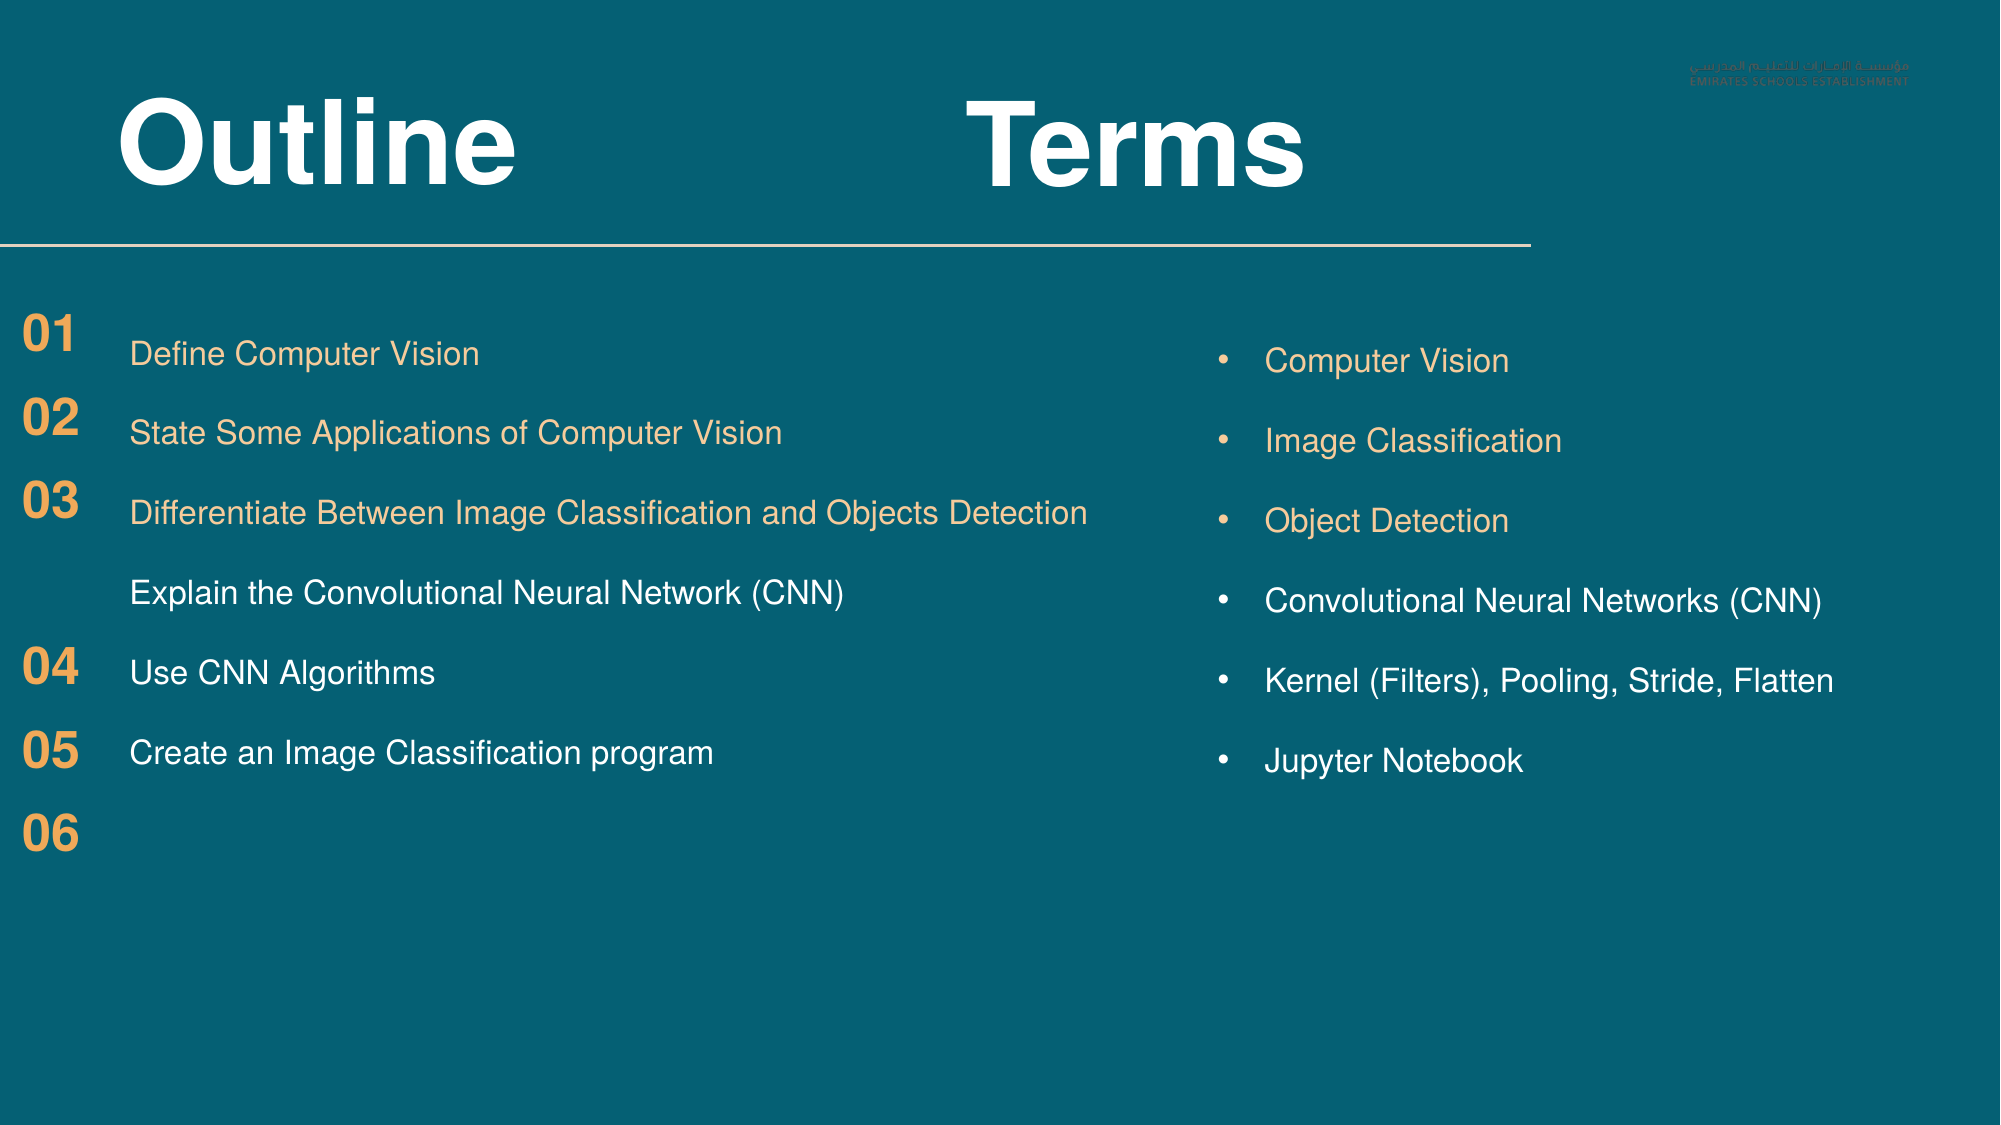

Outline
Terms
Define Computer Vision
State Some Applications of Computer Vision
Differentiate Between Image Classification and Objects Detection
Explain the Convolutional Neural Network (CNN)
Use CNN Algorithms
Create an Image Classification program
01
02
03

04
05
06
Computer Vision
Image Classification
Object Detection
Convolutional Neural Networks (CNN)
Kernel (Filters), Pooling, Stride, Flatten
Jupyter Notebook